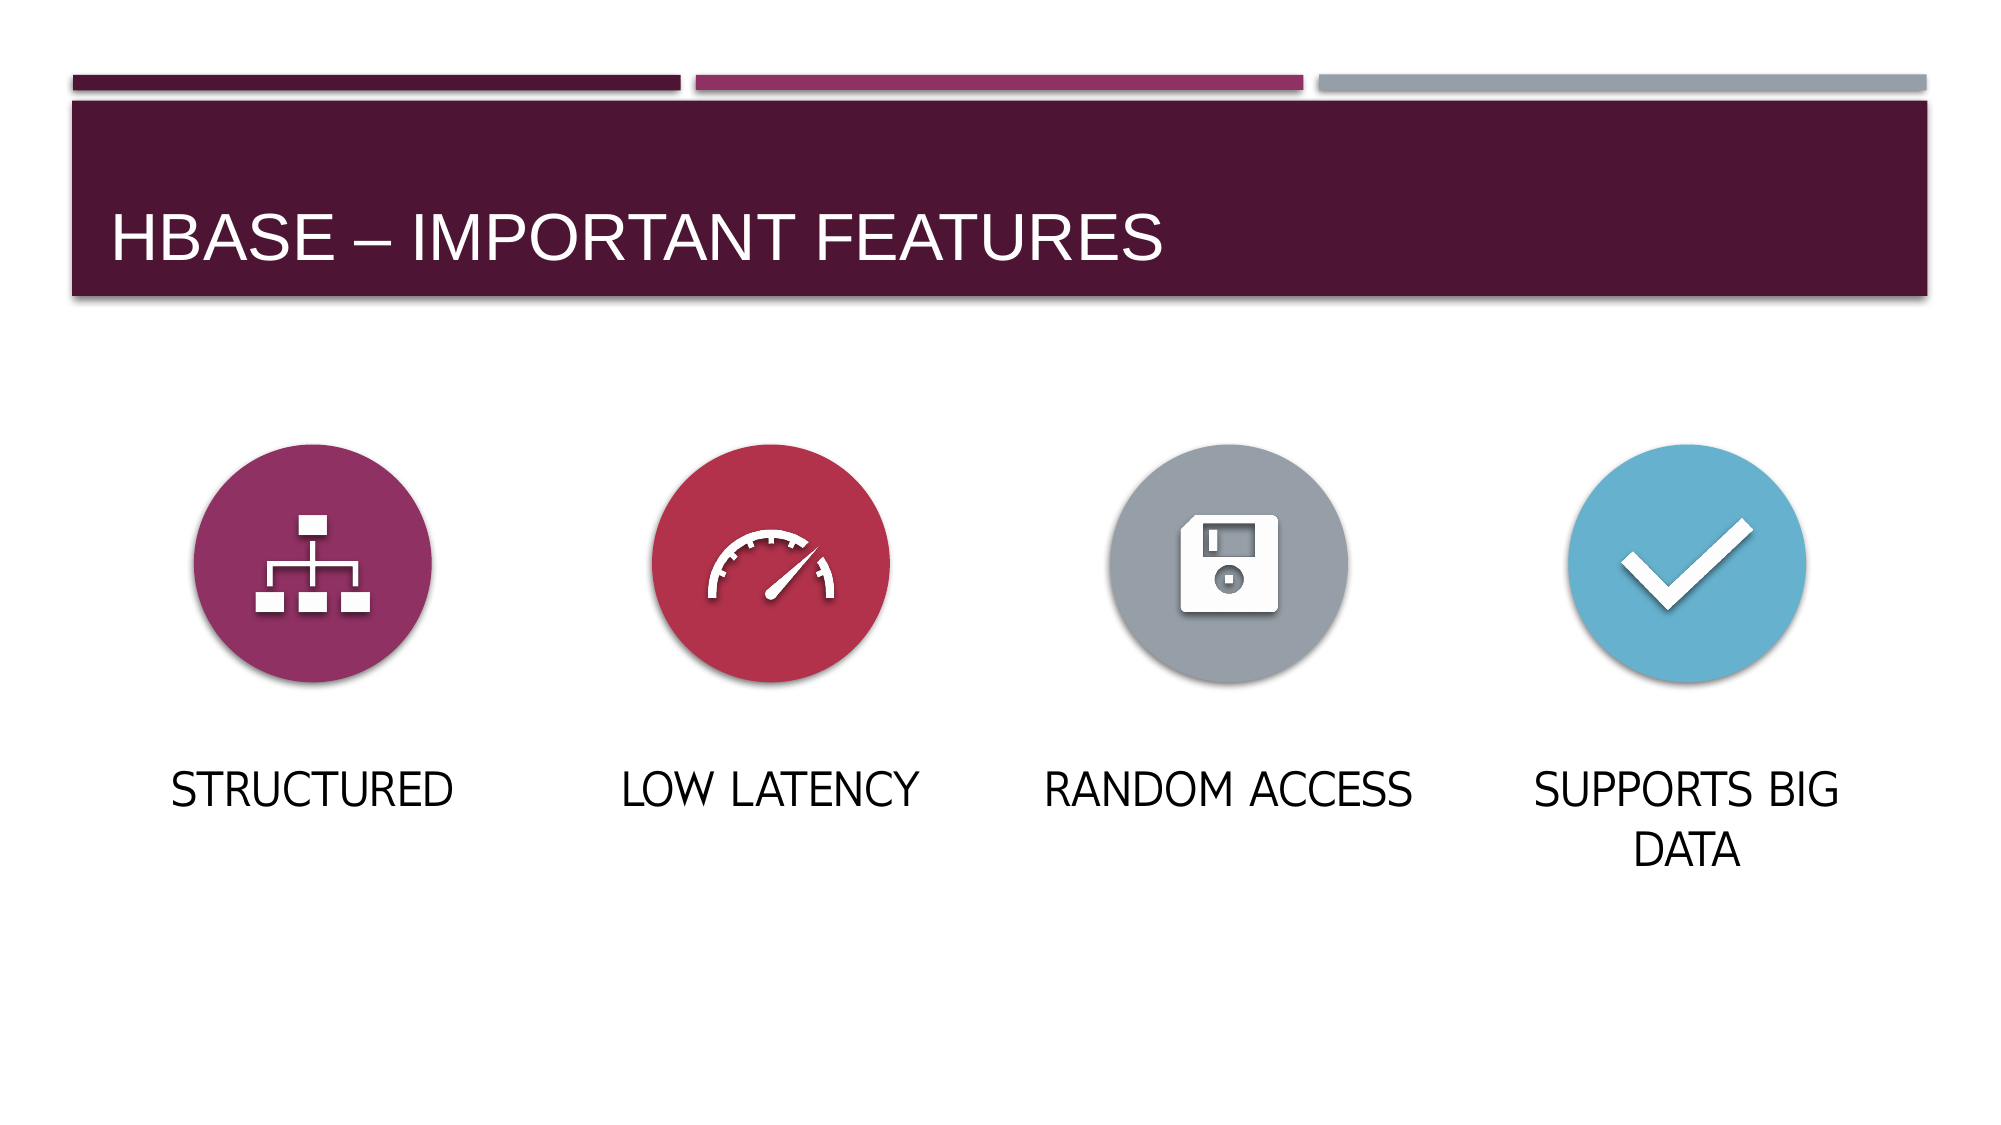

# Hbase – Important Features
Structured
Low Latency
Random Access
Supports Big Data